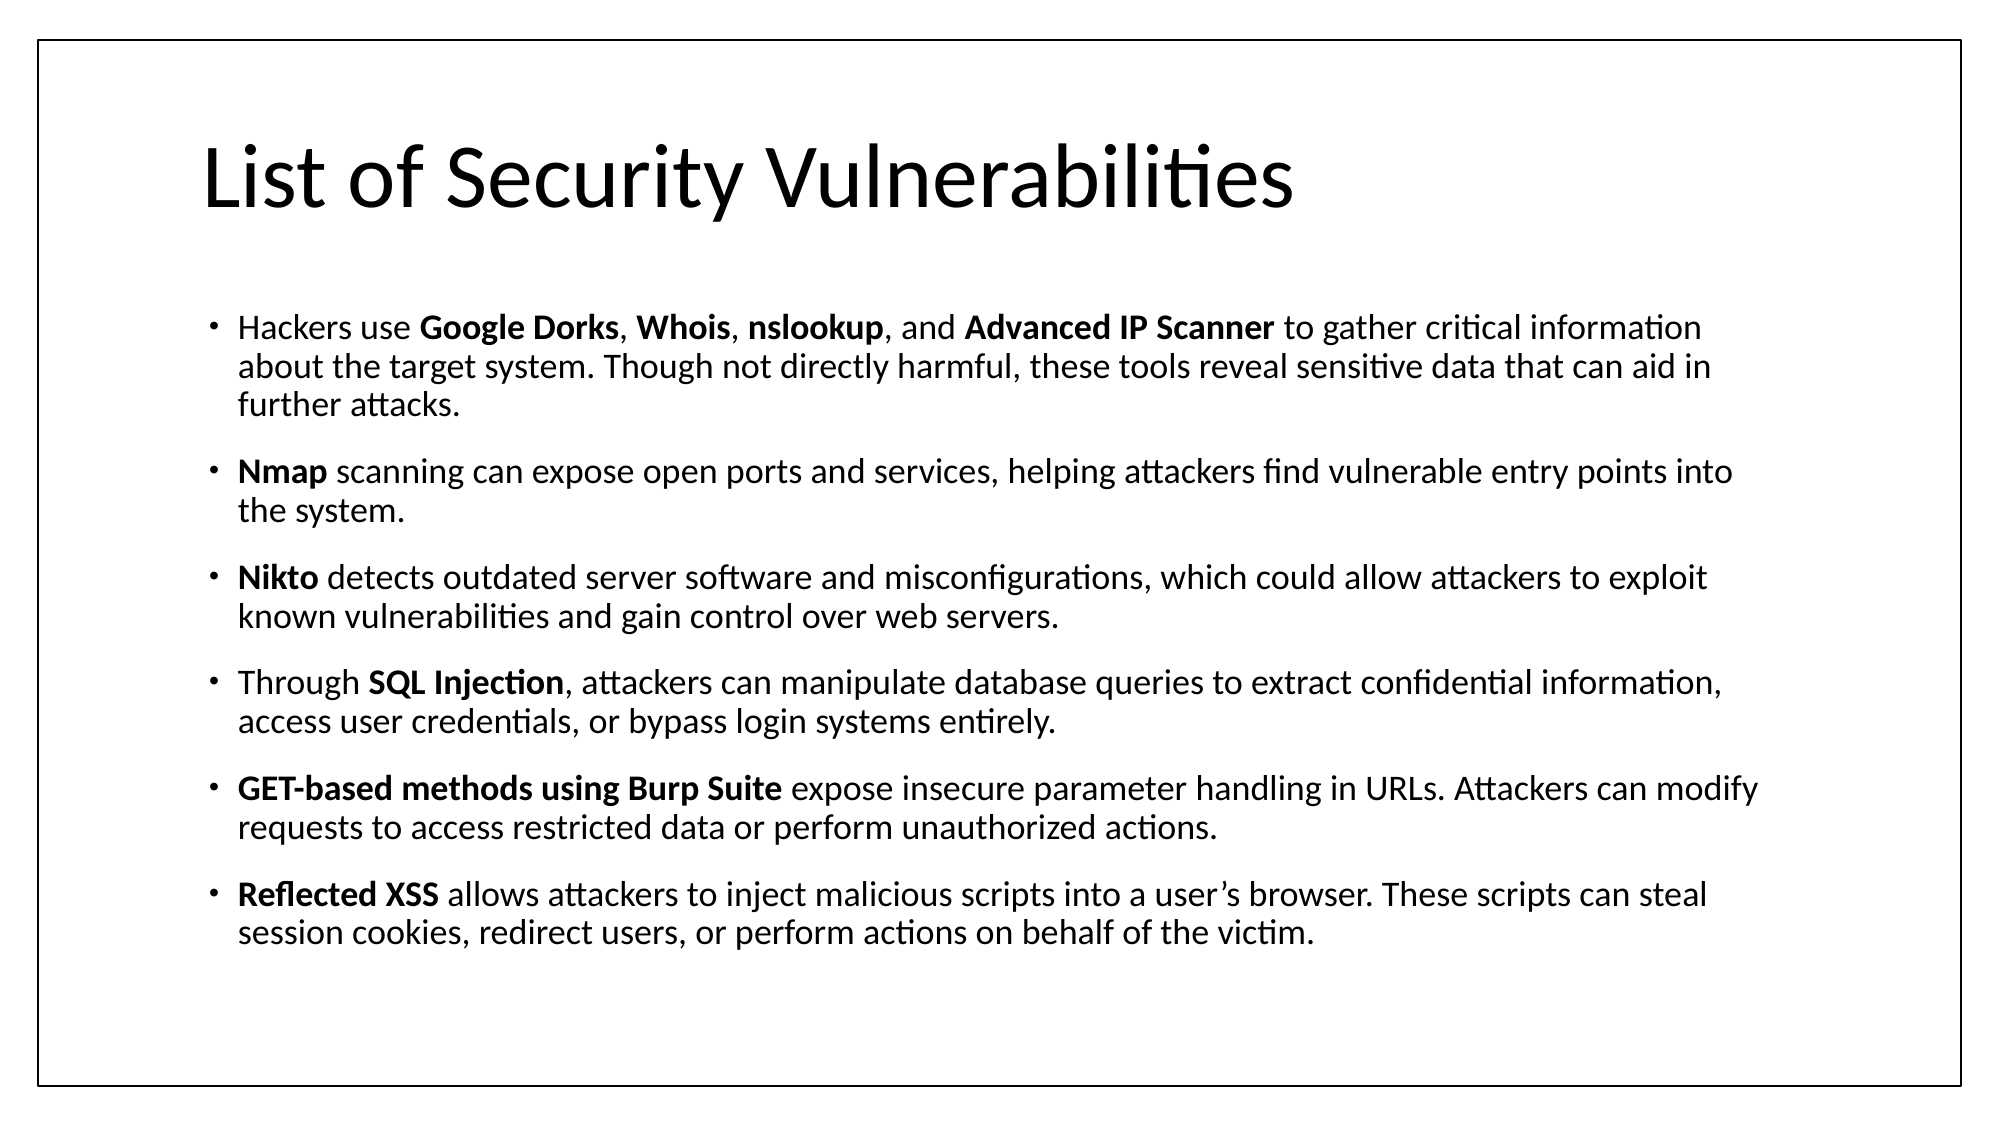

# List of Security Vulnerabilities
Hackers use Google Dorks, Whois, nslookup, and Advanced IP Scanner to gather critical information about the target system. Though not directly harmful, these tools reveal sensitive data that can aid in further attacks.
Nmap scanning can expose open ports and services, helping attackers find vulnerable entry points into the system.
Nikto detects outdated server software and misconfigurations, which could allow attackers to exploit known vulnerabilities and gain control over web servers.
Through SQL Injection, attackers can manipulate database queries to extract confidential information, access user credentials, or bypass login systems entirely.
GET-based methods using Burp Suite expose insecure parameter handling in URLs. Attackers can modify requests to access restricted data or perform unauthorized actions.
Reflected XSS allows attackers to inject malicious scripts into a user’s browser. These scripts can steal session cookies, redirect users, or perform actions on behalf of the victim.